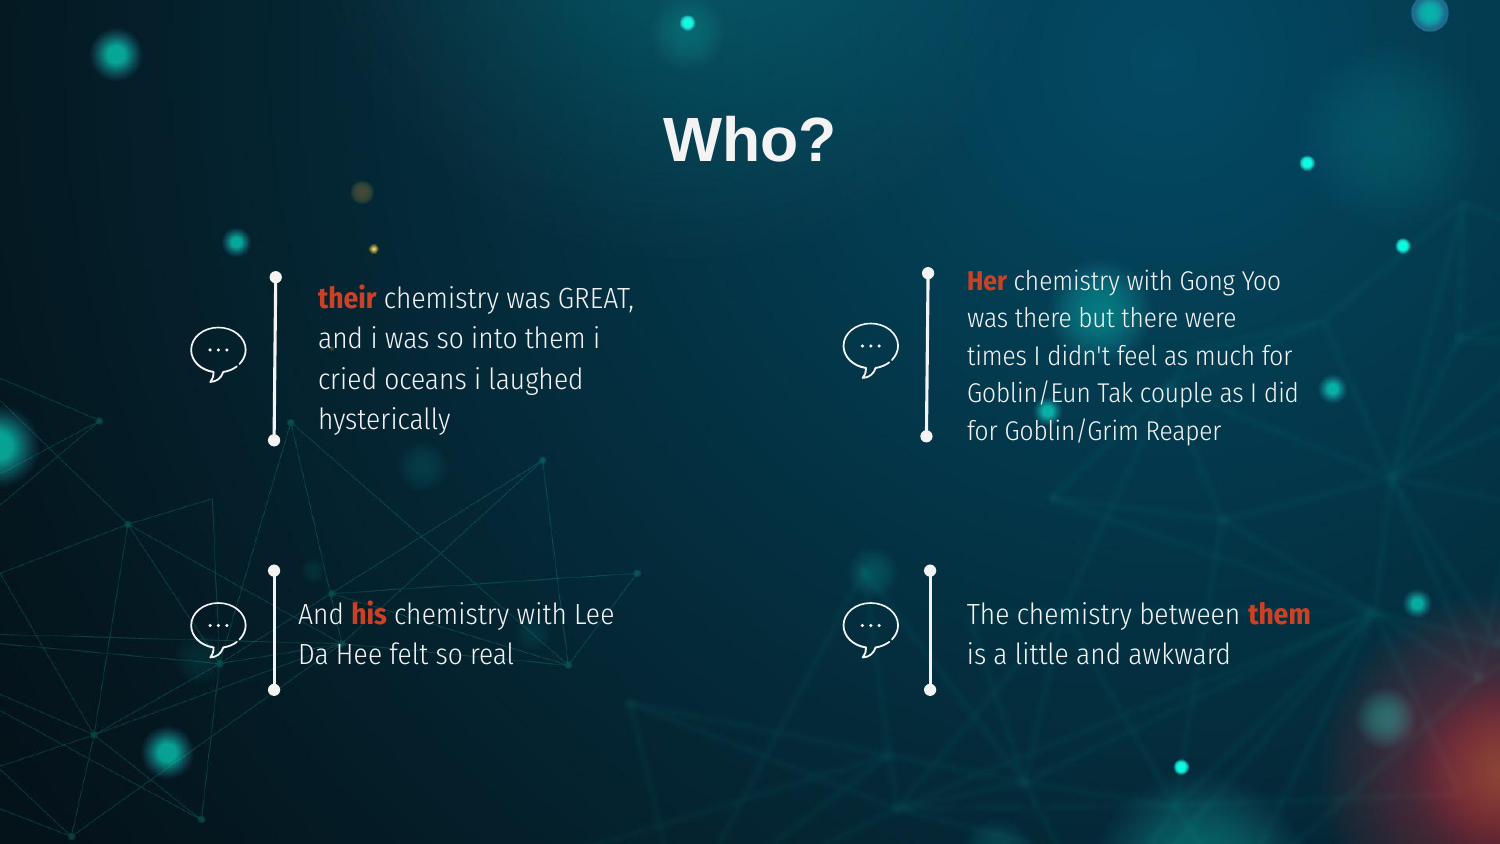

Who?
their chemistry was GREAT, and i was so into them i cried oceans i laughed hysterically

Her chemistry with Gong Yoo was there but there were times I didn't feel as much for Goblin/Eun Tak couple as I did for Goblin/Grim Reaper

And his chemistry with Lee Da Hee felt so real
The chemistry between them is a little and awkward